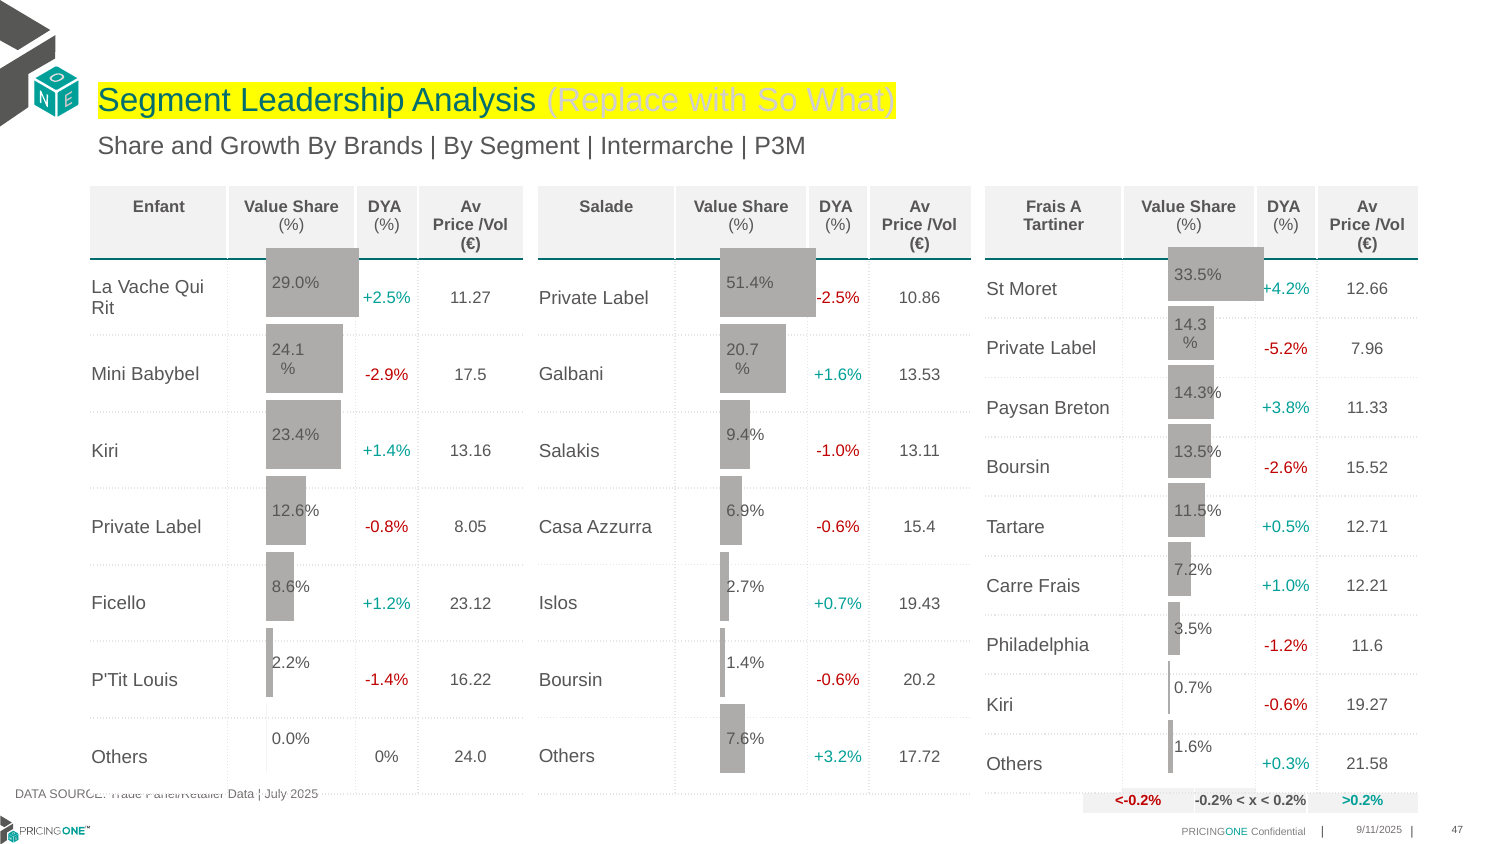

# Segment Leadership Analysis (Replace with So What)
Share and Growth By Brands | By Segment | Intermarche | P3M
| Salade | Value Share (%) | DYA (%) | Av Price /Vol (€) |
| --- | --- | --- | --- |
| Private Label |  | -2.5% | 10.86 |
| Galbani |  | +1.6% | 13.53 |
| Salakis |  | -1.0% | 13.11 |
| Casa Azzurra |  | -0.6% | 15.4 |
| Islos |  | +0.7% | 19.43 |
| Boursin |  | -0.6% | 20.2 |
| Others |  | +3.2% | 17.72 |
| Enfant | Value Share (%) | DYA (%) | Av Price /Vol (€) |
| --- | --- | --- | --- |
| La Vache Qui Rit |  | +2.5% | 11.27 |
| Mini Babybel |  | -2.9% | 17.5 |
| Kiri |  | +1.4% | 13.16 |
| Private Label |  | -0.8% | 8.05 |
| Ficello |  | +1.2% | 23.12 |
| P'Tit Louis |  | -1.4% | 16.22 |
| Others |  | 0% | 24.0 |
| Frais A Tartiner | Value Share (%) | DYA (%) | Av Price /Vol (€) |
| --- | --- | --- | --- |
| St Moret |  | +4.2% | 12.66 |
| Private Label |  | -5.2% | 7.96 |
| Paysan Breton |  | +3.8% | 11.33 |
| Boursin |  | -2.6% | 15.52 |
| Tartare |  | +0.5% | 12.71 |
| Carre Frais |  | +1.0% | 12.21 |
| Philadelphia |  | -1.2% | 11.6 |
| Kiri |  | -0.6% | 19.27 |
| Others |  | +0.3% | 21.58 |

### Chart

| Category | Enfant | Intermarche |
|---|---|
|  | 0.2897948502065428 |

### Chart

| Category | Salade | Intermarche |
|---|---|
|  | 0.5141424807476968 |

### Chart

| Category | Frais A Tartiner | Intermarche |
|---|---|
|  | 0.33495661866567283 |
DATA SOURCE: Trade Panel/Retailer Data | July 2025
| <-0.2% | -0.2% < x < 0.2% | >0.2% |
| --- | --- | --- |

9/11/2025
47